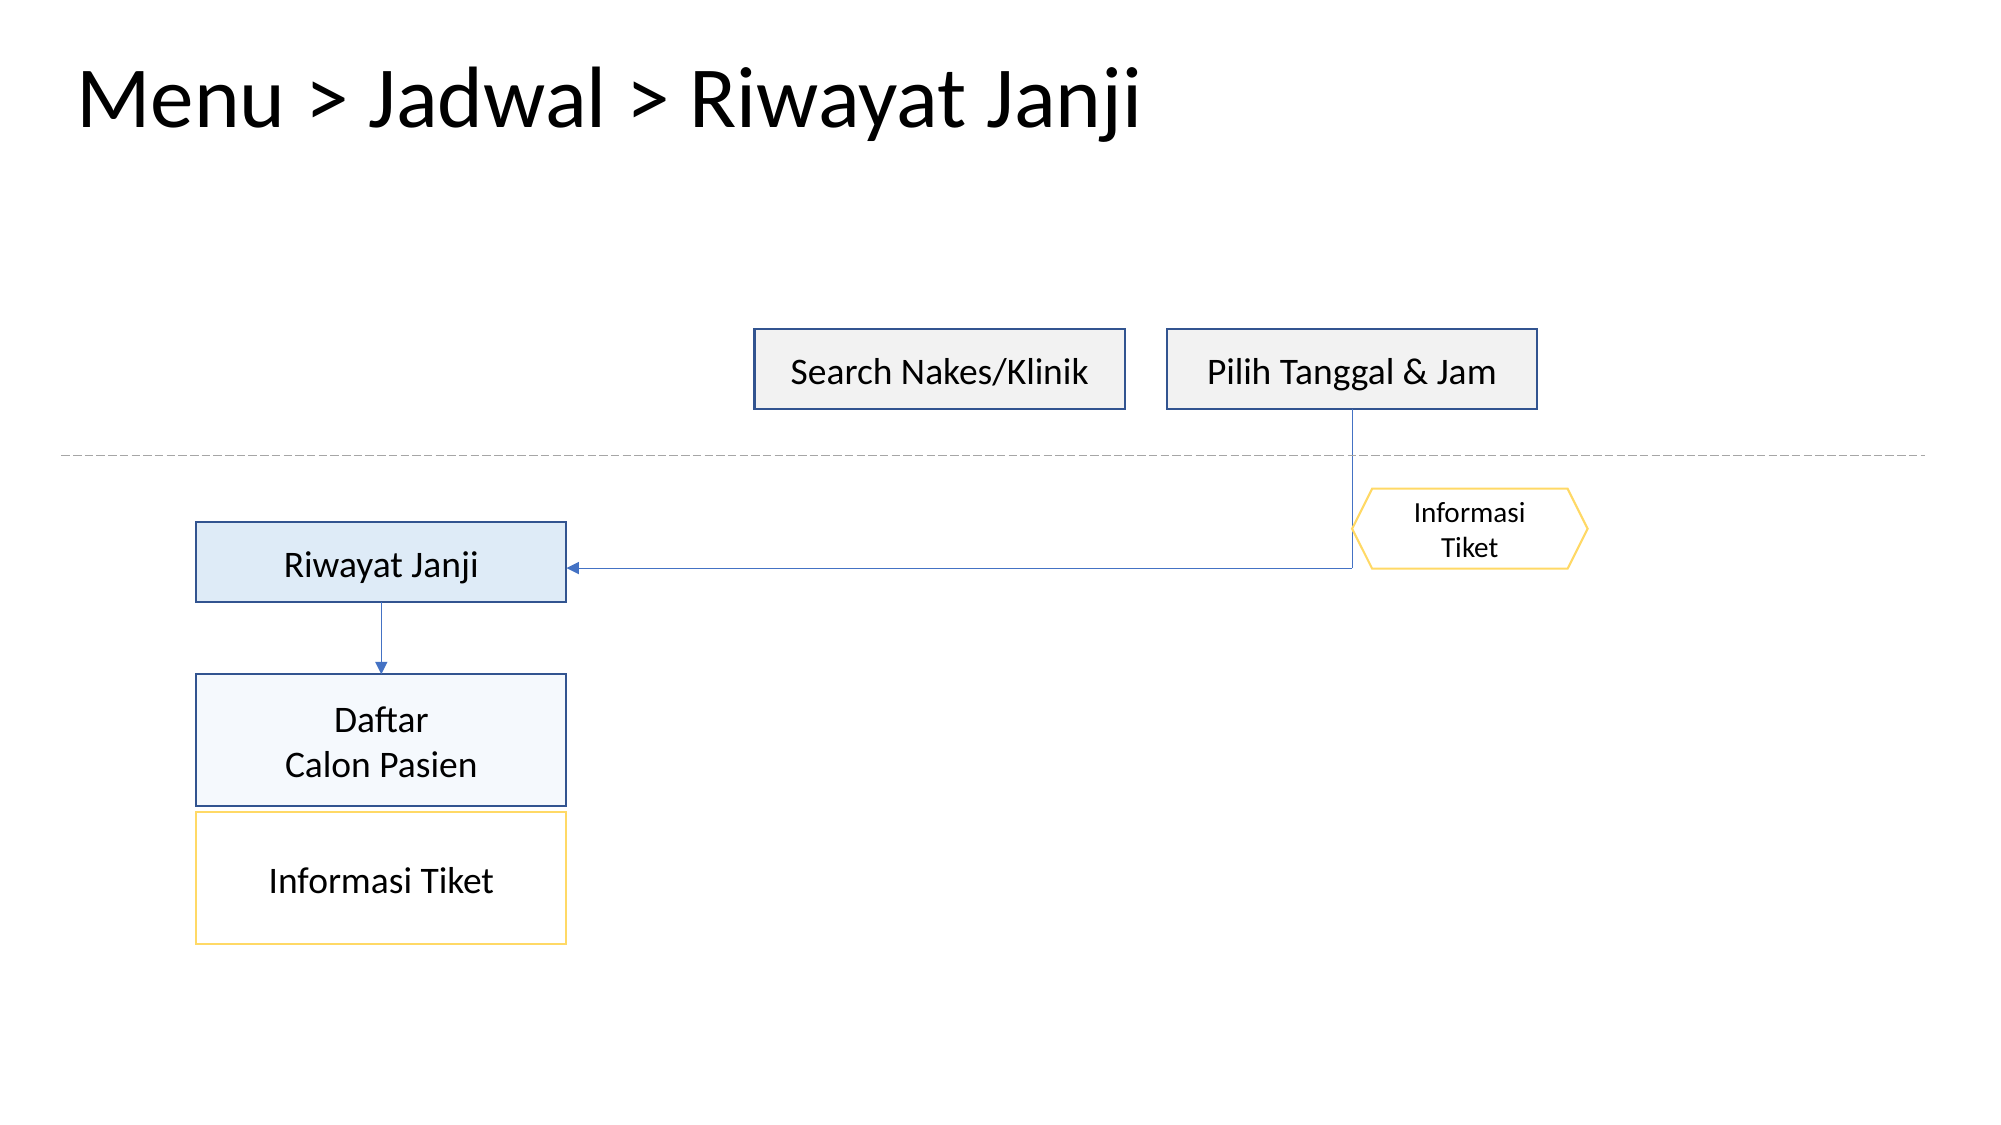

# Menu > Jadwal > Riwayat Janji
Pilih Tanggal & Jam
Search Nakes/Klinik
Informasi Tiket
Riwayat Janji
Daftar
Calon Pasien
Informasi Tiket